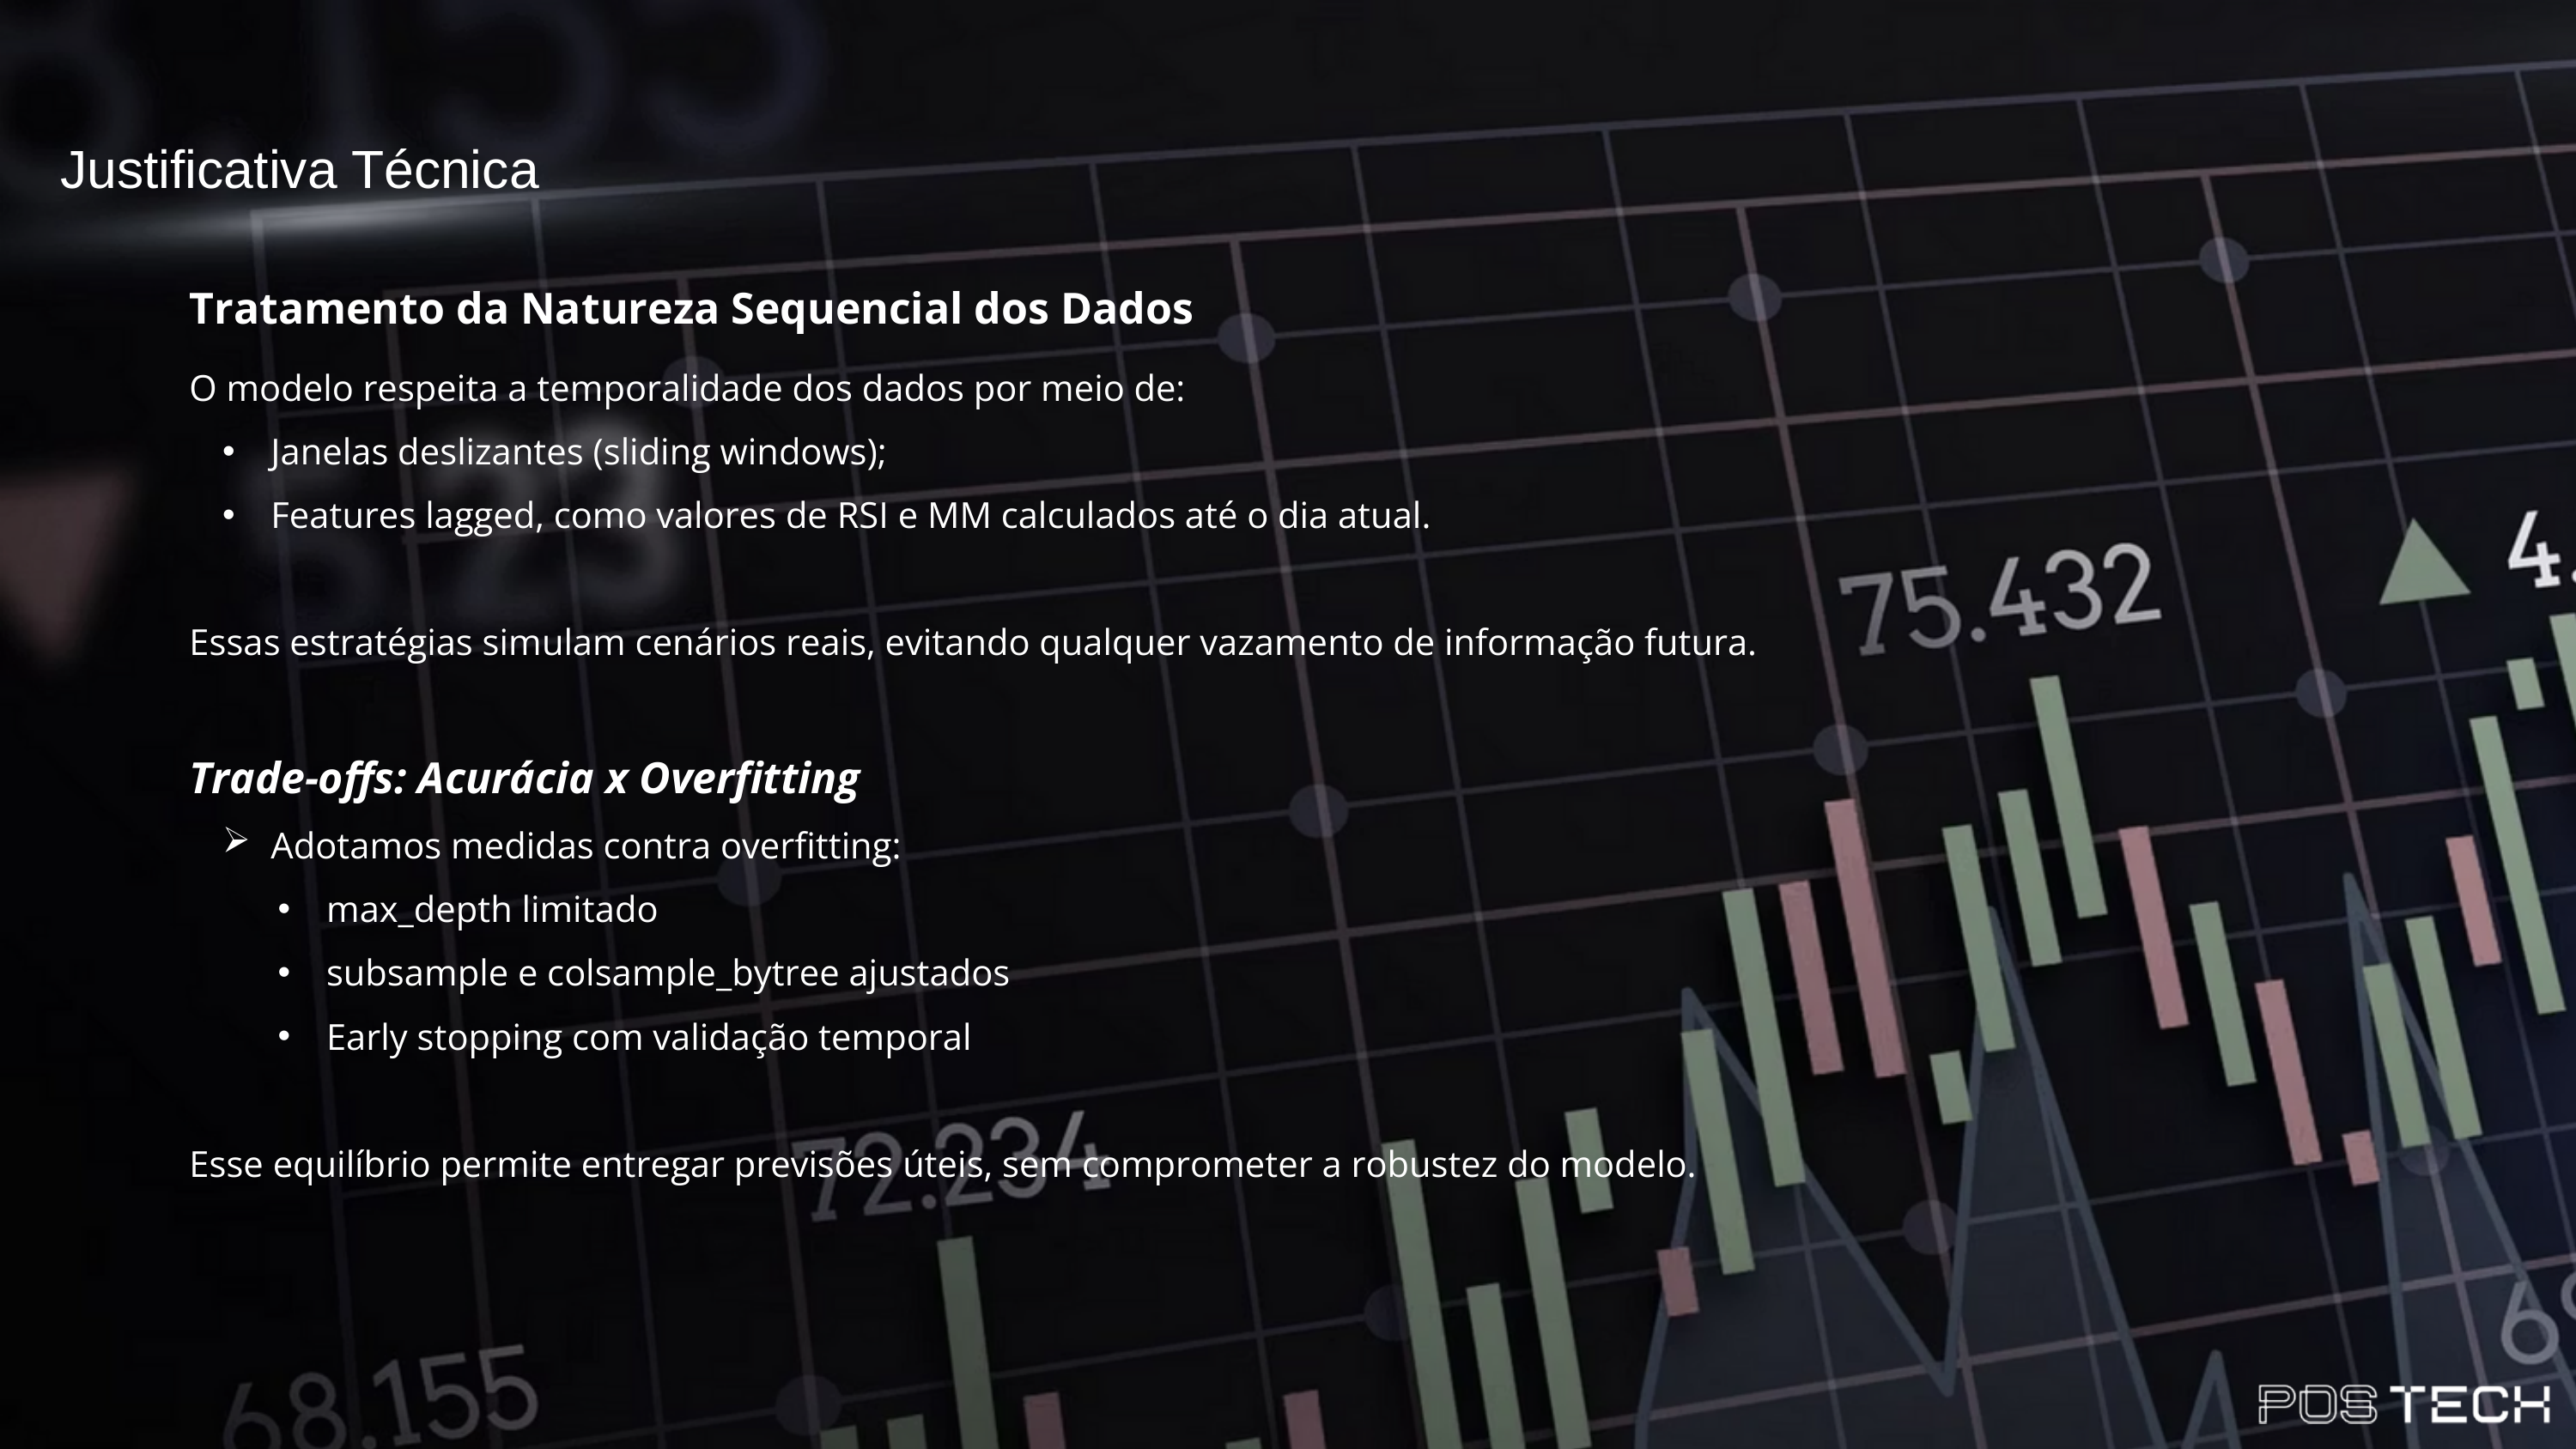

Justificativa Técnica
Tratamento da Natureza Sequencial dos Dados
O modelo respeita a temporalidade dos dados por meio de:
Janelas deslizantes (sliding windows);
Features lagged, como valores de RSI e MM calculados até o dia atual.

Essas estratégias simulam cenários reais, evitando qualquer vazamento de informação futura.

Trade-offs: Acurácia x Overfitting
Adotamos medidas contra overfitting:
max_depth limitado
subsample e colsample_bytree ajustados
Early stopping com validação temporal

Esse equilíbrio permite entregar previsões úteis, sem comprometer a robustez do modelo.